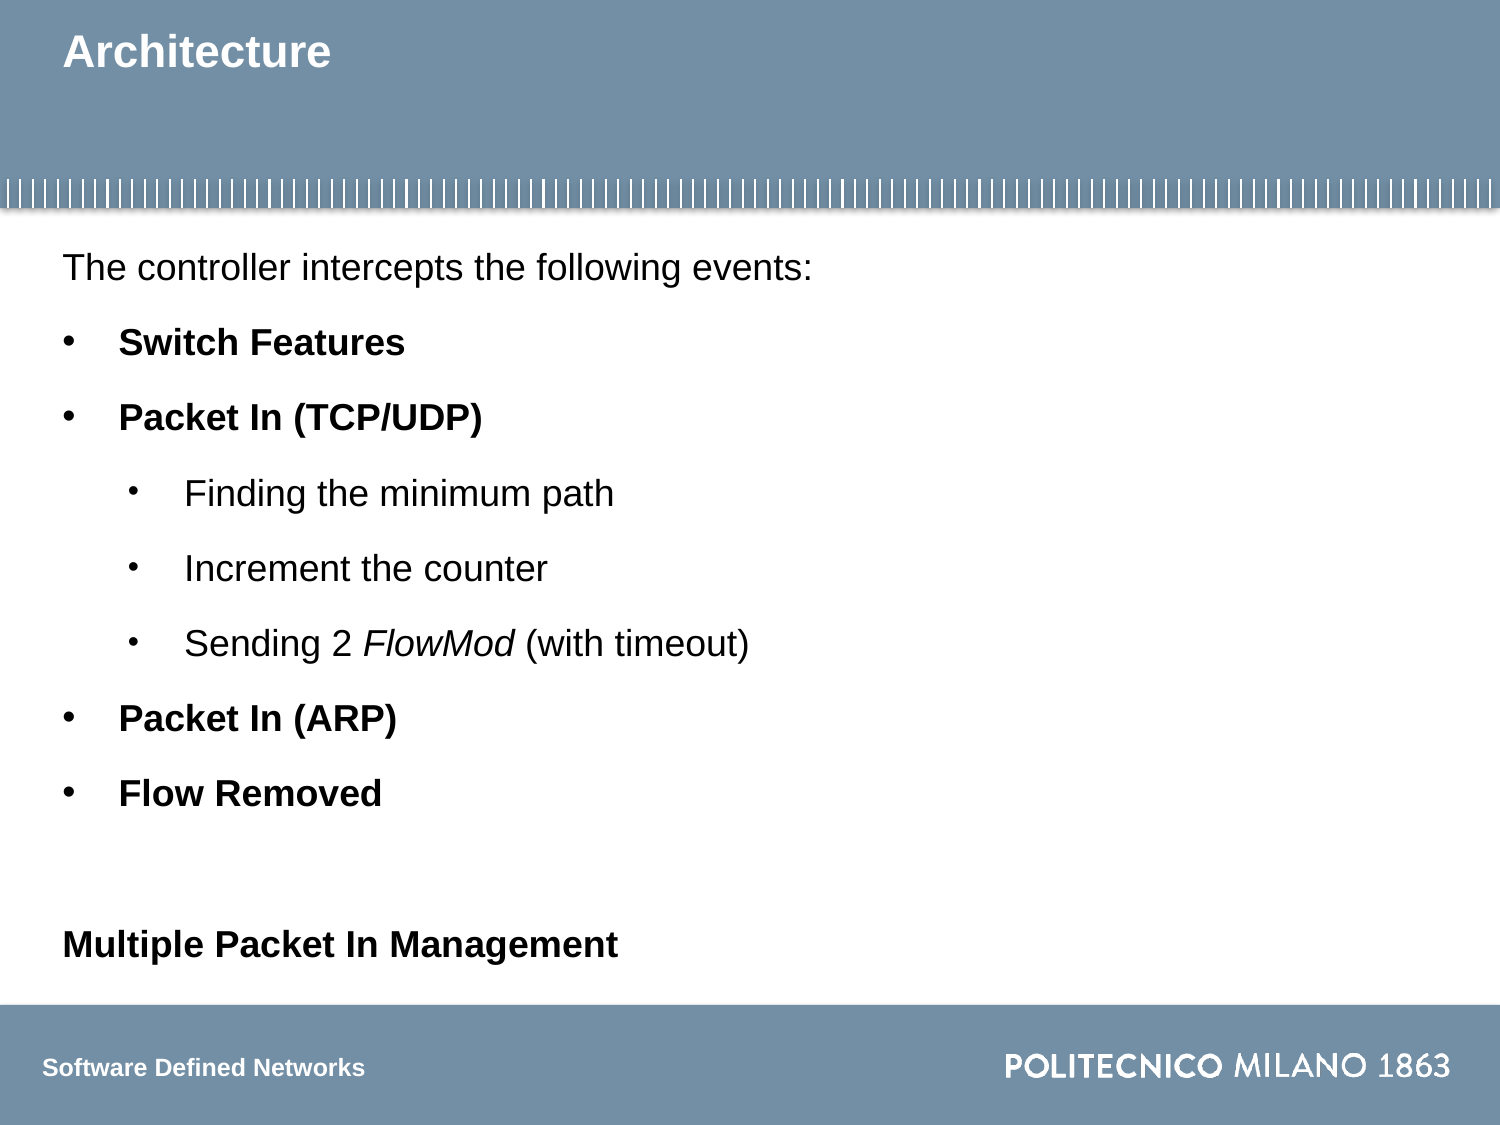

# Architecture
The controller intercepts the following events:
Switch Features
Packet In (TCP/UDP)
Finding the minimum path
Increment the counter
Sending 2 FlowMod (with timeout)
Packet In (ARP)
Flow Removed

Multiple Packet In Management